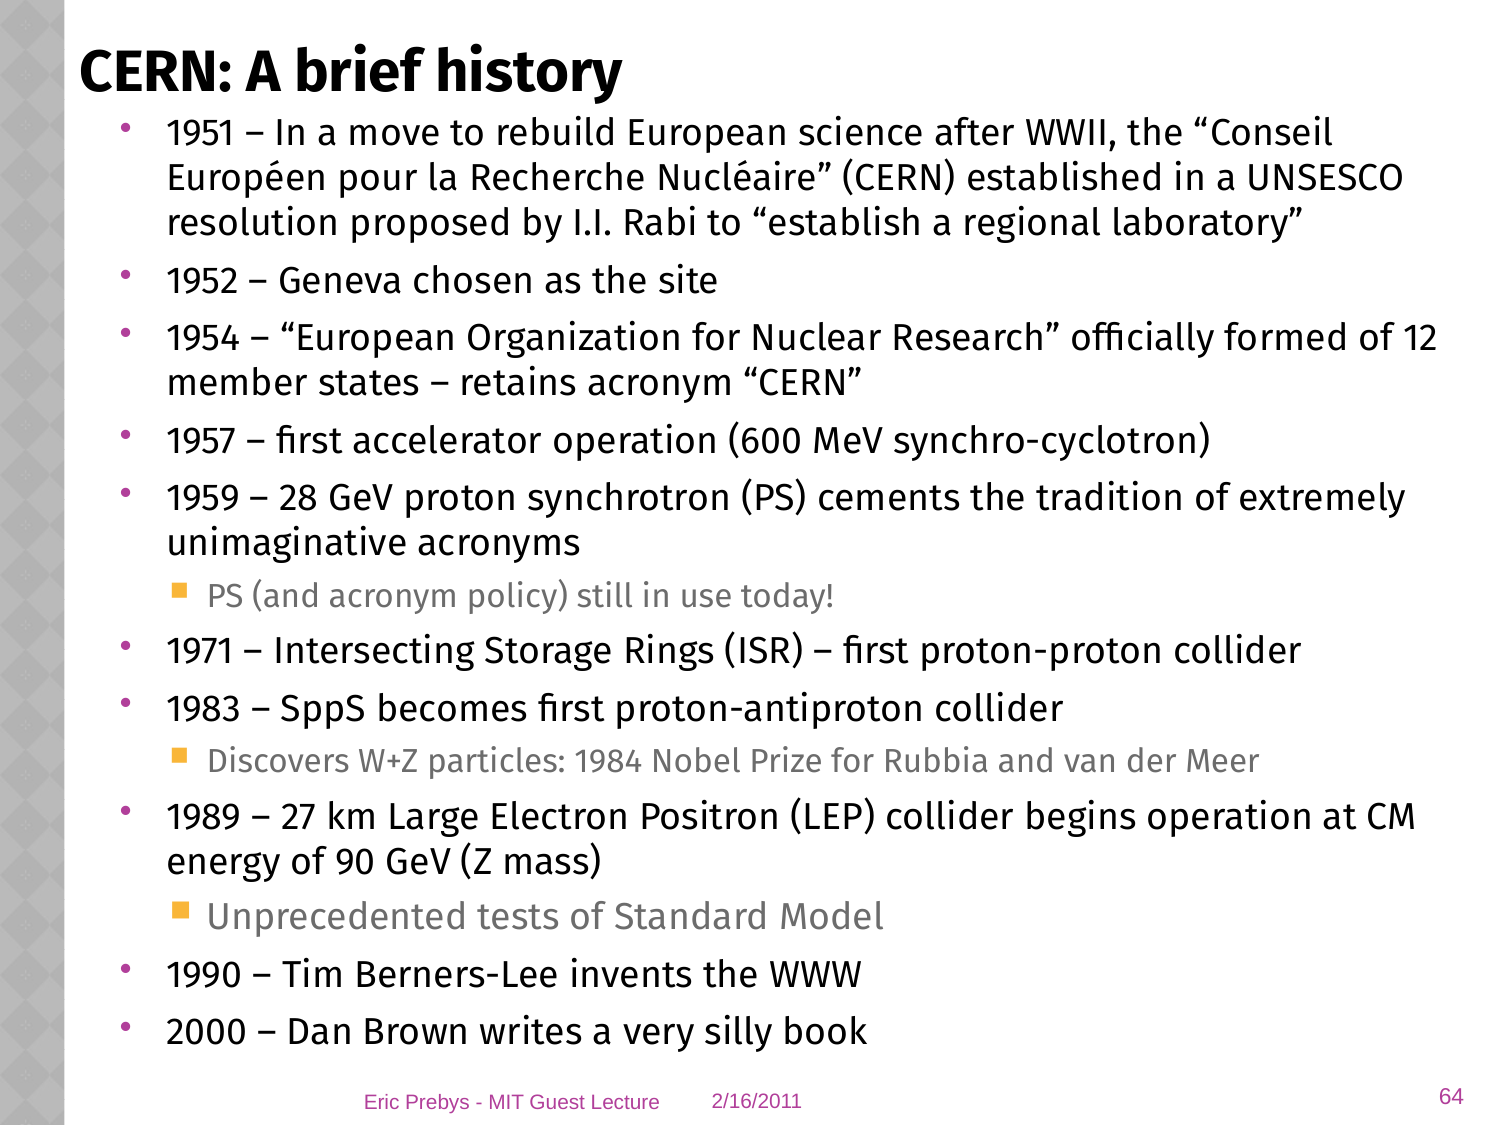

# CERN: A brief history
1951 – In a move to rebuild European science after WWII, the “Conseil Européen pour la Recherche Nucléaire” (CERN) established in a UNSESCO resolution proposed by I.I. Rabi to “establish a regional laboratory”
1952 – Geneva chosen as the site
1954 – “European Organization for Nuclear Research” officially formed of 12 member states – retains acronym “CERN”
1957 – first accelerator operation (600 MeV synchro-cyclotron)
1959 – 28 GeV proton synchrotron (PS) cements the tradition of extremely unimaginative acronyms
PS (and acronym policy) still in use today!
1971 – Intersecting Storage Rings (ISR) – first proton-proton collider
1983 – SppS becomes first proton-antiproton collider
Discovers W+Z particles: 1984 Nobel Prize for Rubbia and van der Meer
1989 – 27 km Large Electron Positron (LEP) collider begins operation at CM energy of 90 GeV (Z mass)
Unprecedented tests of Standard Model
1990 – Tim Berners-Lee invents the WWW
2000 – Dan Brown writes a very silly book
64
Eric Prebys - MIT Guest Lecture
2/16/2011